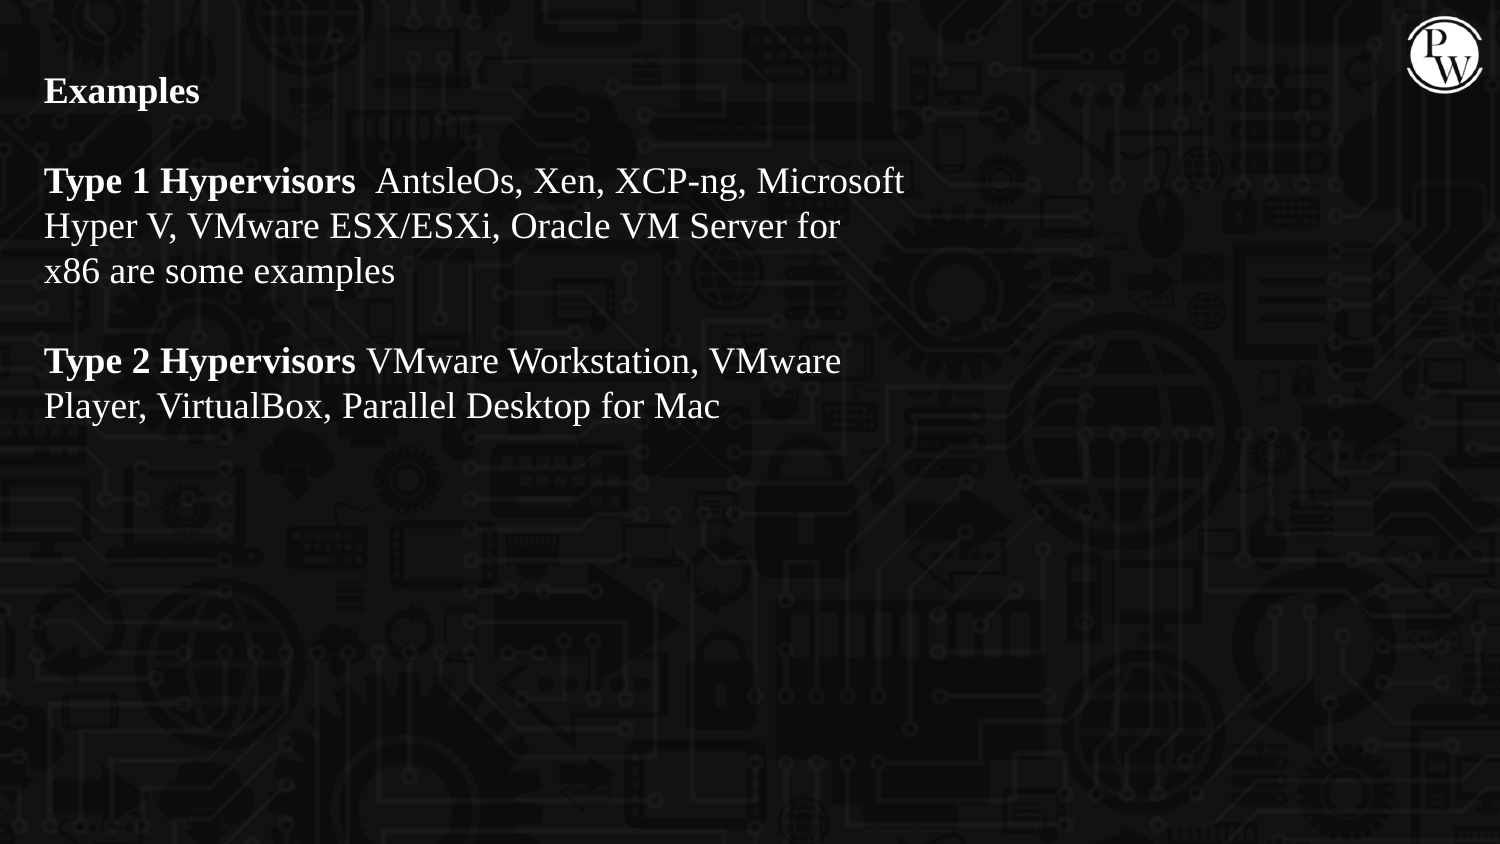

Examples

Type 1 Hypervisors  AntsleOs, Xen, XCP-ng, Microsoft Hyper V, VMware ESX/ESXi, Oracle VM Server for x86 are some examples

Type 2 Hypervisors VMware Workstation, VMware Player, VirtualBox, Parallel Desktop for Mac